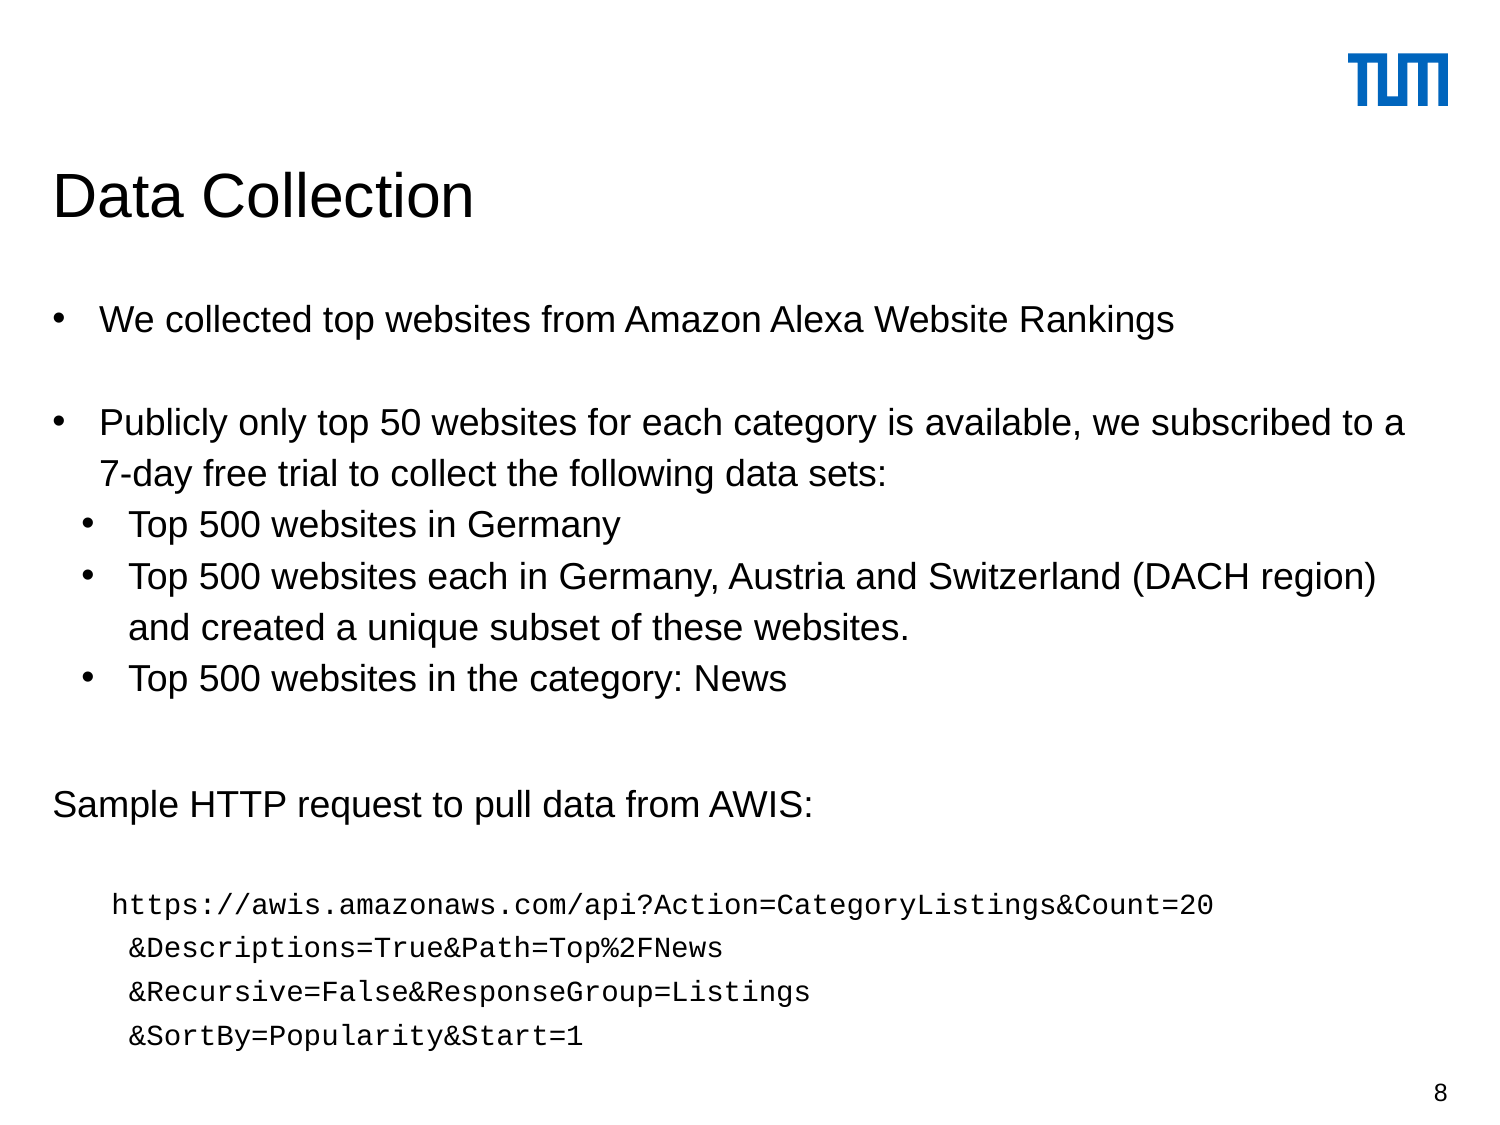

# Data Collection
We collected top websites from Amazon Alexa Website Rankings

Publicly only top 50 websites for each category is available, we subscribed to a 7-day free trial to collect the following data sets:
Top 500 websites in Germany
Top 500 websites each in Germany, Austria and Switzerland (DACH region) and created a unique subset of these websites.
Top 500 websites in the category: News

Sample HTTP request to pull data from AWIS:

https://awis.amazonaws.com/api?Action=CategoryListings&Count=20
 &Descriptions=True&Path=Top%2FNews
 &Recursive=False&ResponseGroup=Listings
 &SortBy=Popularity&Start=1
8